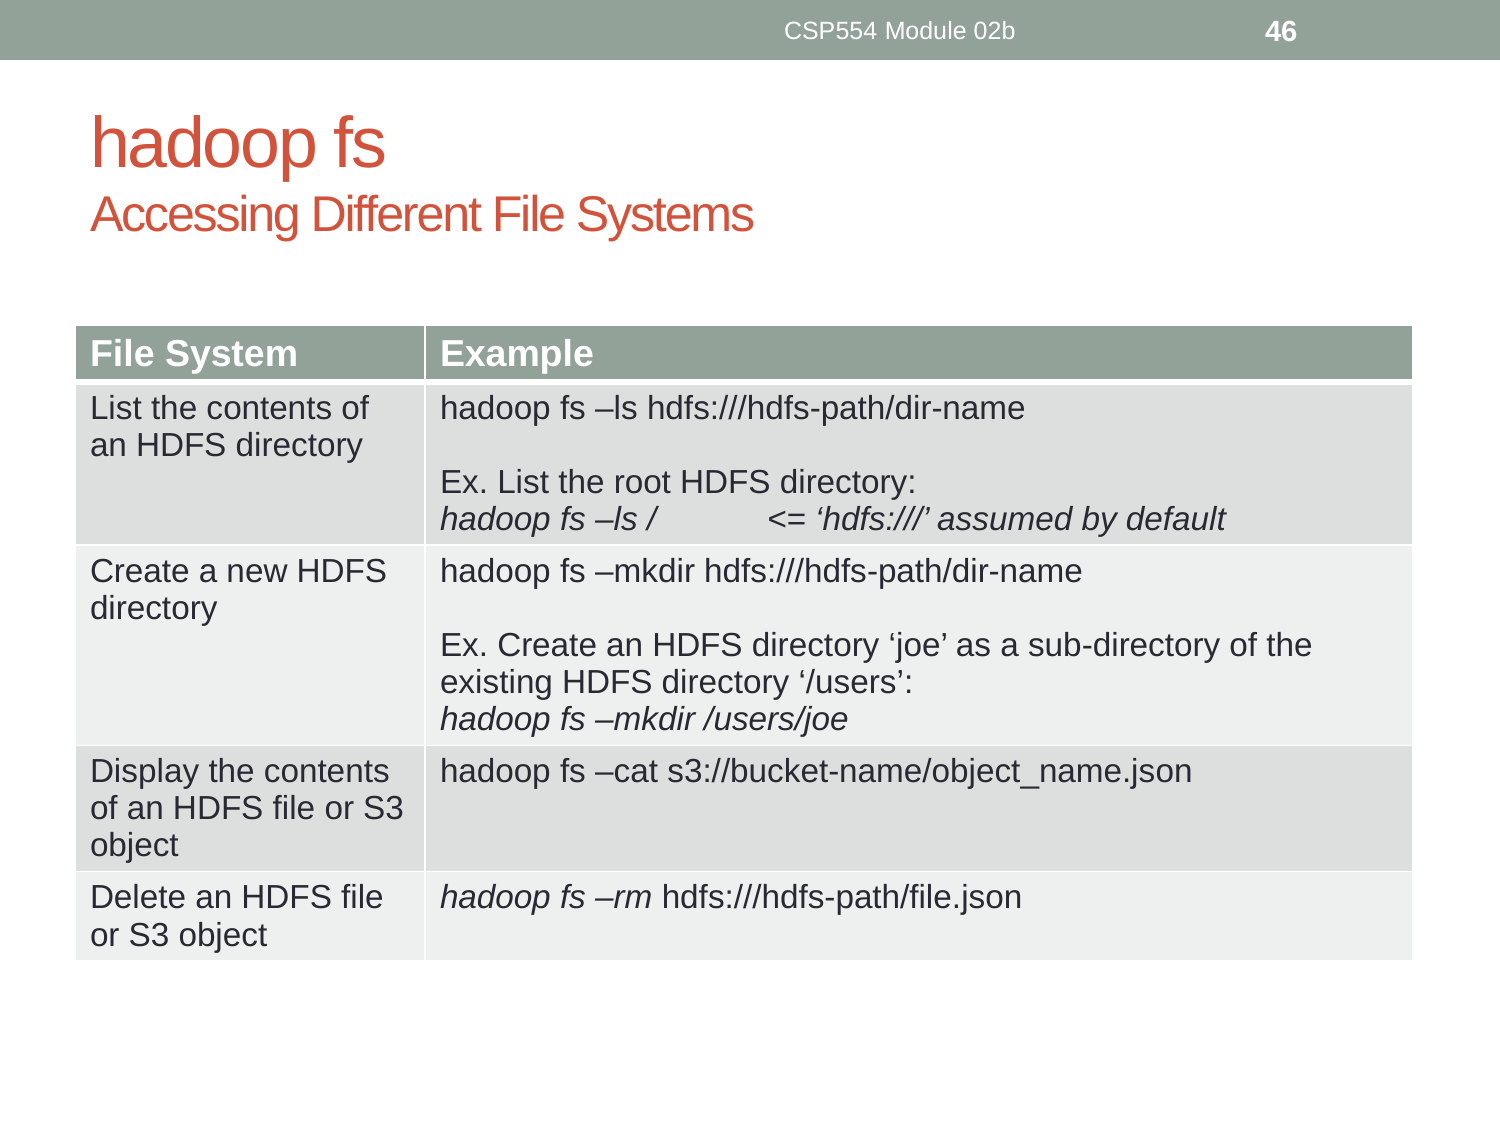

CSP554 Module 02b
46
# hadoop fs Accessing Different File Systems
| File System | Example |
| --- | --- |
| List the contents of an HDFS directory | hadoop fs –ls hdfs:///hdfs-path/dir-name Ex. List the root HDFS directory: hadoop fs –ls / <= ‘hdfs:///’ assumed by default |
| Create a new HDFS directory | hadoop fs –mkdir hdfs:///hdfs-path/dir-name Ex. Create an HDFS directory ‘joe’ as a sub-directory of the existing HDFS directory ‘/users’: hadoop fs –mkdir /users/joe |
| Display the contents of an HDFS file or S3 object | hadoop fs –cat s3://bucket-name/object\_name.json |
| Delete an HDFS file or S3 object | hadoop fs –rm hdfs:///hdfs-path/file.json |